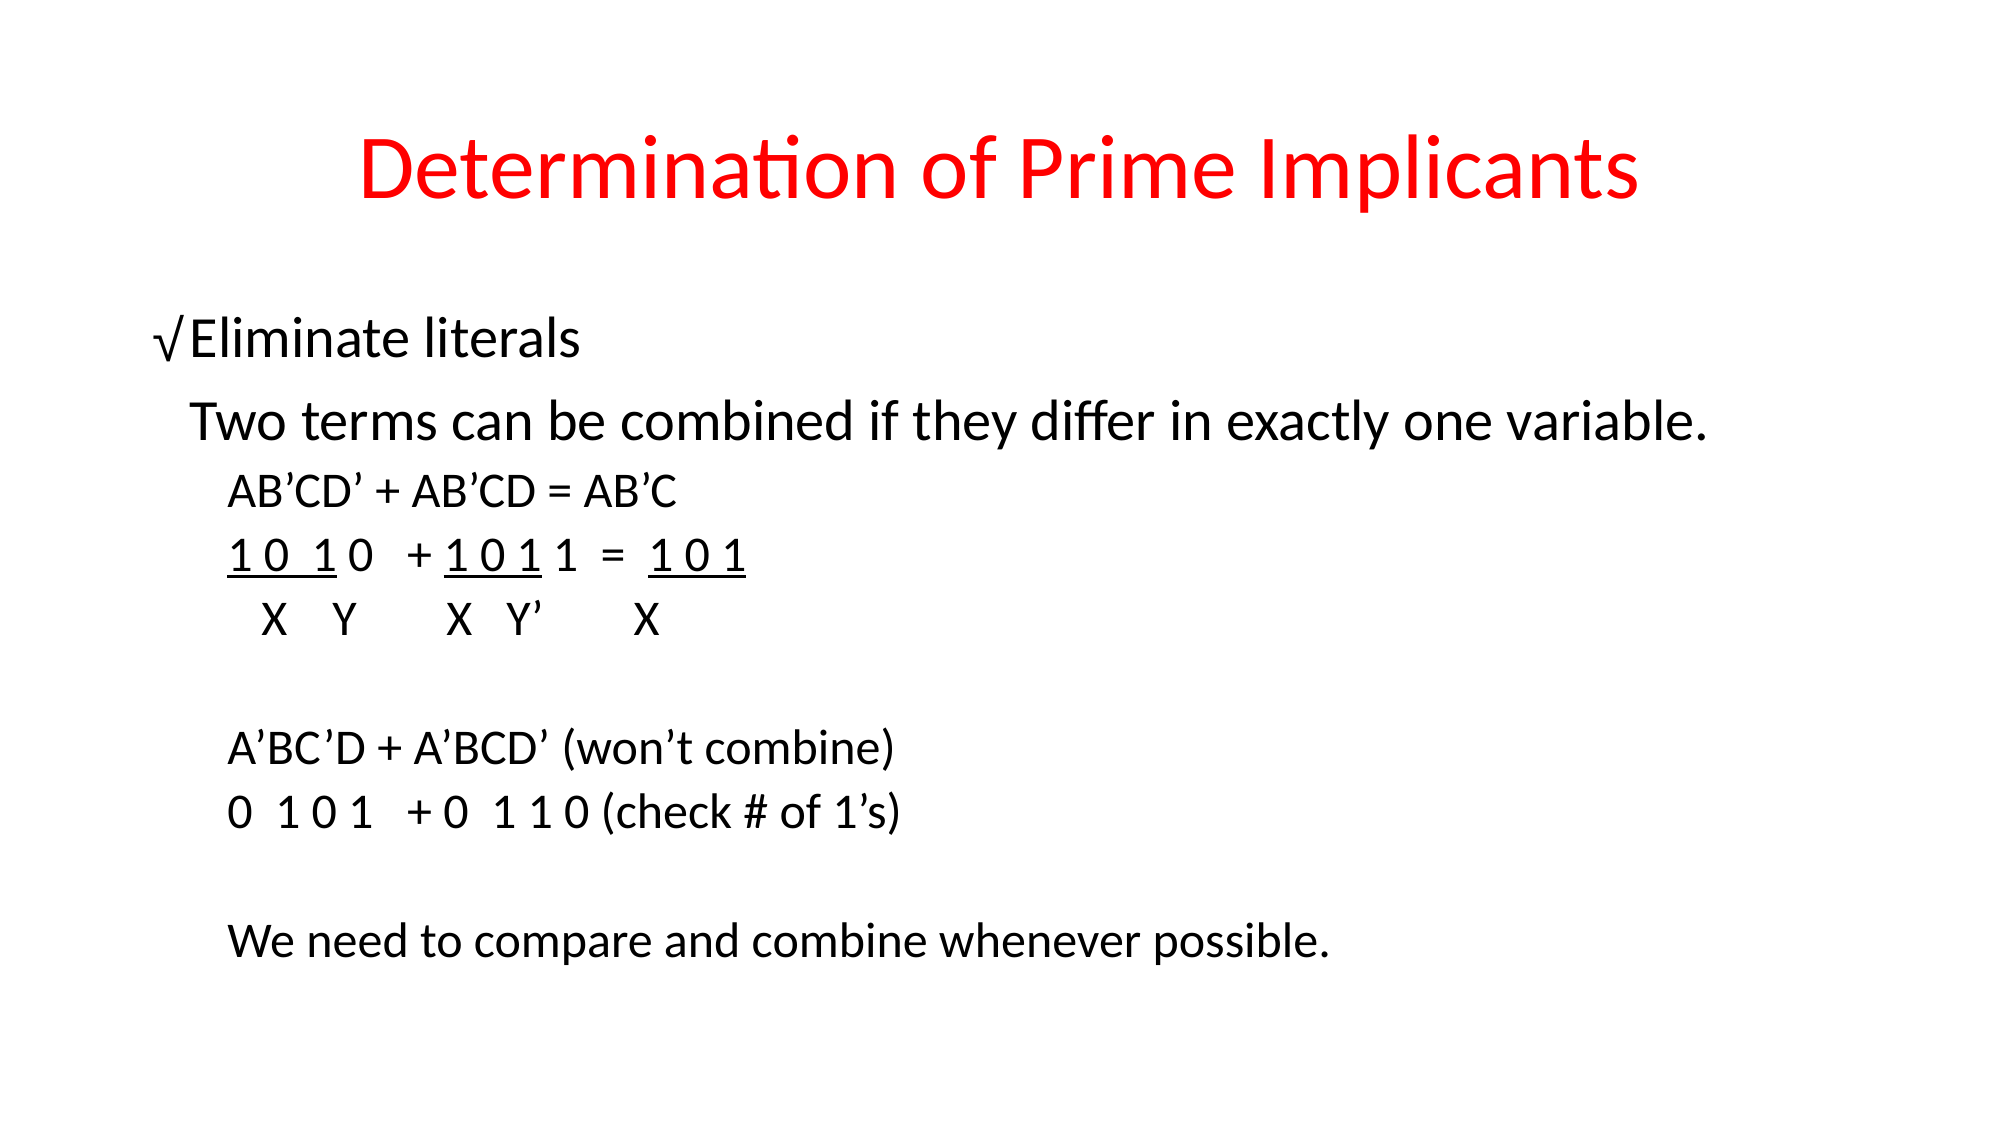

# Determination of Prime Implicants
Eliminate literals
	Two terms can be combined if they differ in exactly one variable.
AB’CD’ + AB’CD = AB’C
1 0  1 0   + 1 0 1 1  =  1 0 1
   X    Y        X   Y’        X

A’BC’D + A’BCD’ (won’t combine)
0  1 0 1   + 0  1 1 0 (check # of 1’s)

We need to compare and combine whenever possible.